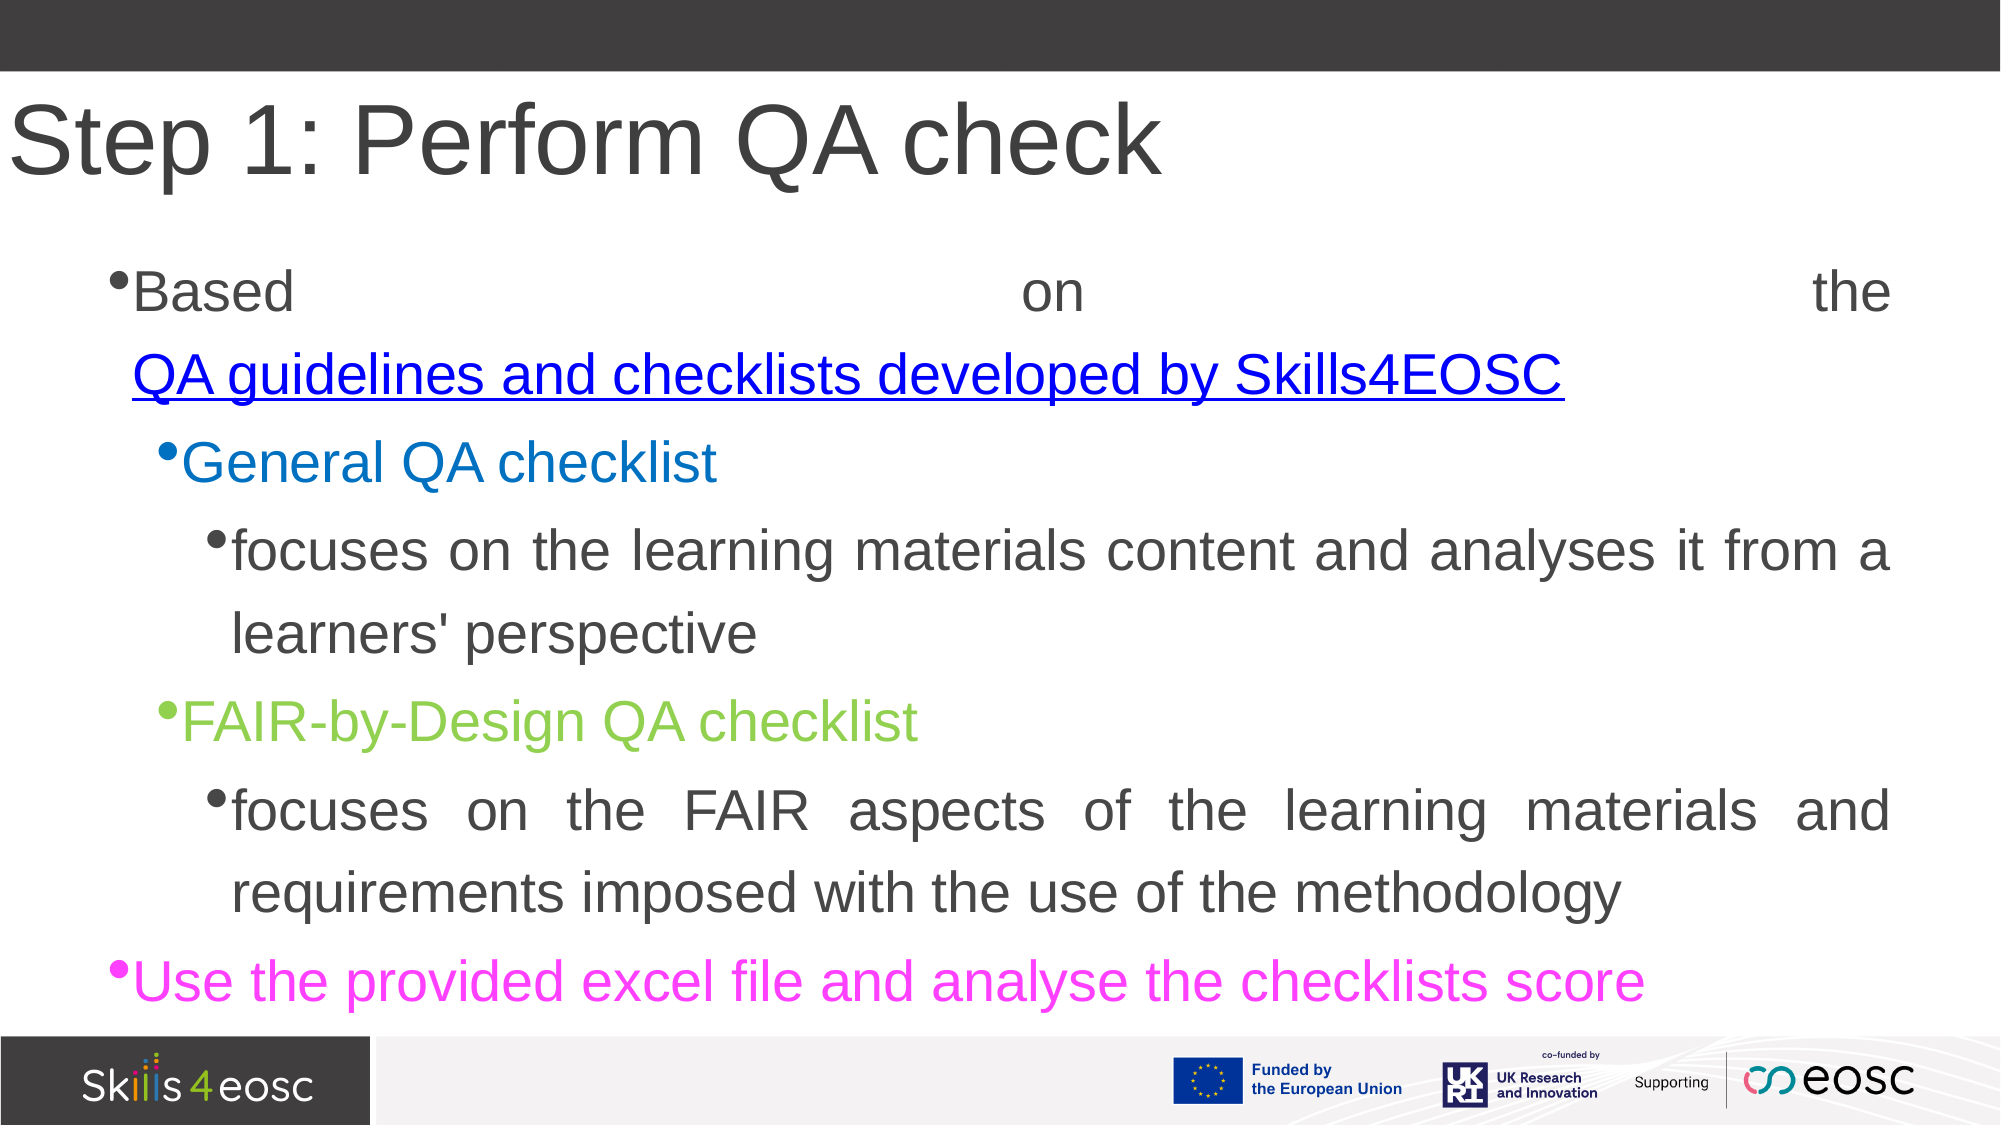

# Step 1: Perform QA check
Based on the QA guidelines and checklists developed by Skills4EOSC
General QA checklist
focuses on the learning materials content and analyses it from a learners' perspective
FAIR-by-Design QA checklist
focuses on the FAIR aspects of the learning materials and requirements imposed with the use of the methodology
Use the provided excel file and analyse the checklists score